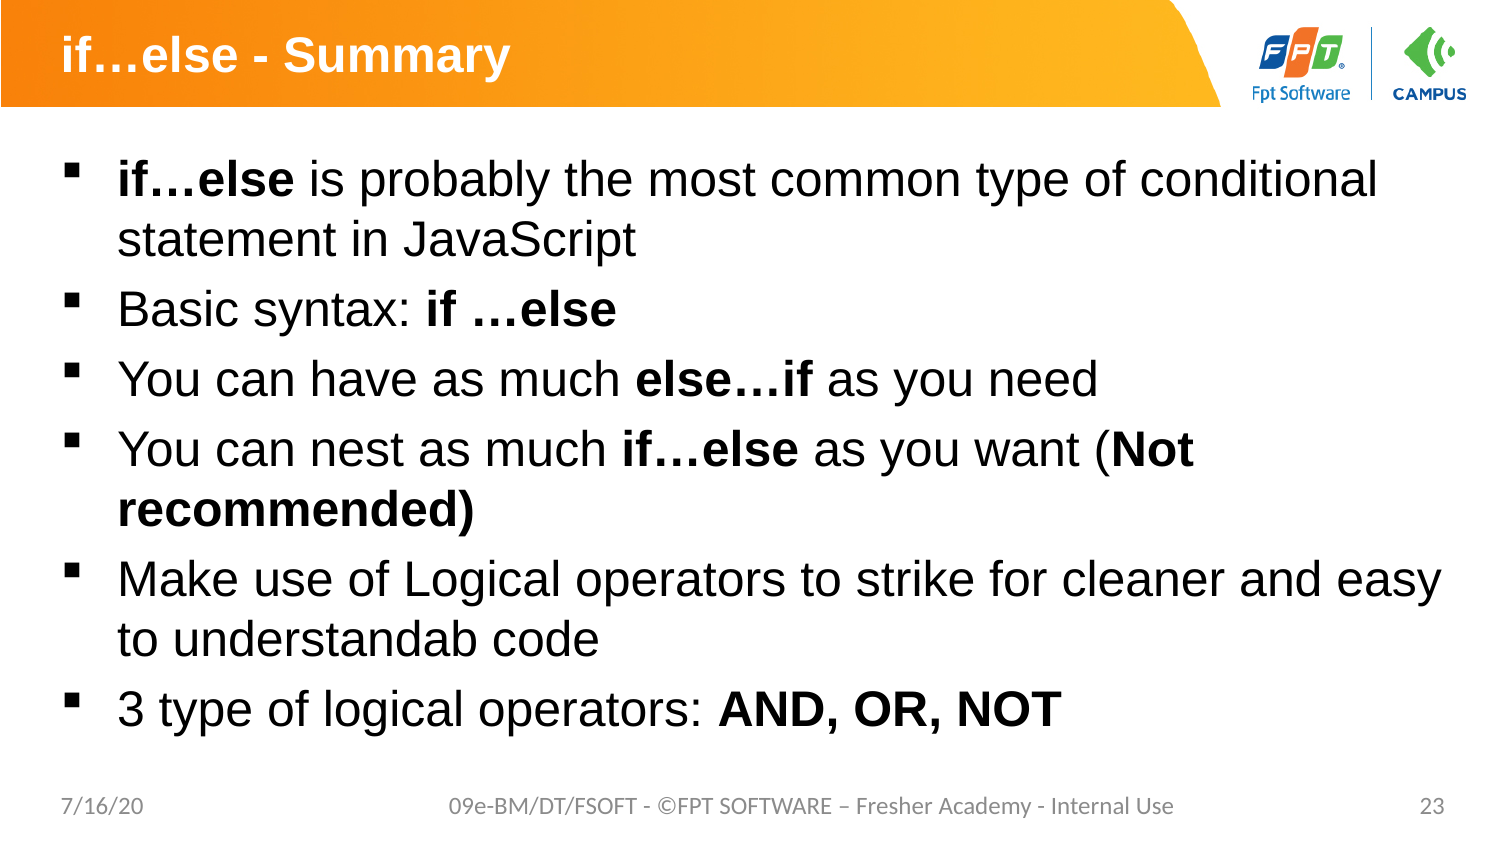

# if…else - Summary
if…else is probably the most common type of conditional statement in JavaScript
Basic syntax: if …else
You can have as much else…if as you need
You can nest as much if…else as you want (Not recommended)
Make use of Logical operators to strike for cleaner and easy to understandab code
3 type of logical operators: AND, OR, NOT

7/16/20
09e-BM/DT/FSOFT - ©FPT SOFTWARE – Fresher Academy - Internal Use
23